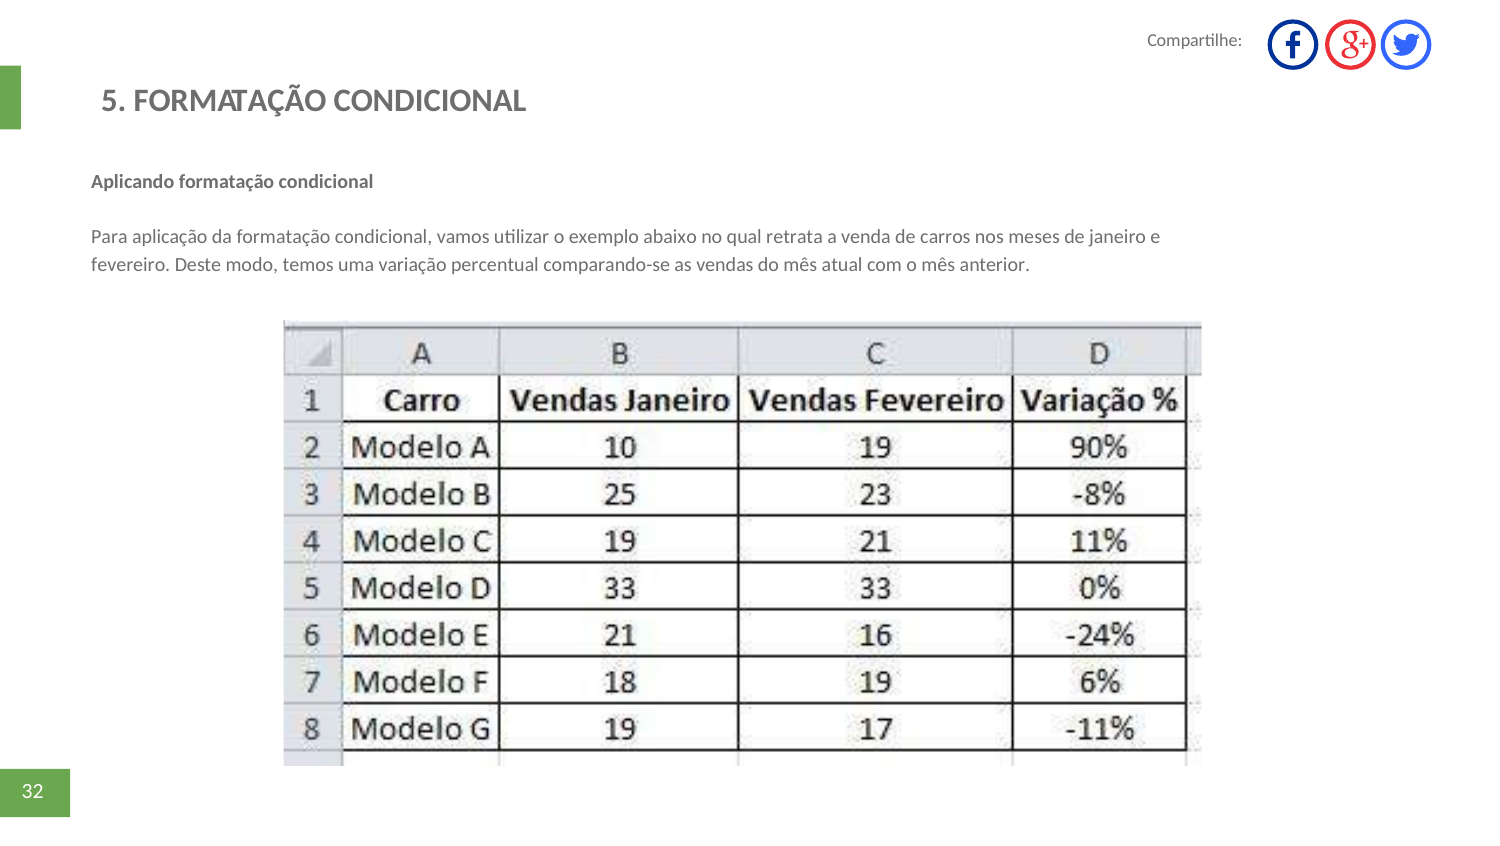

Compartilhe:

5. FORMATAÇÃO CONDICIONAL
Aplicando formatação condicional
Para aplicação da formatação condicional, vamos utilizar o exemplo abaixo no qual retrata a venda de carros nos meses de janeiro e
fevereiro. Deste modo, temos uma variação percentual comparando-se as vendas do mês atual com o mês anterior.

32